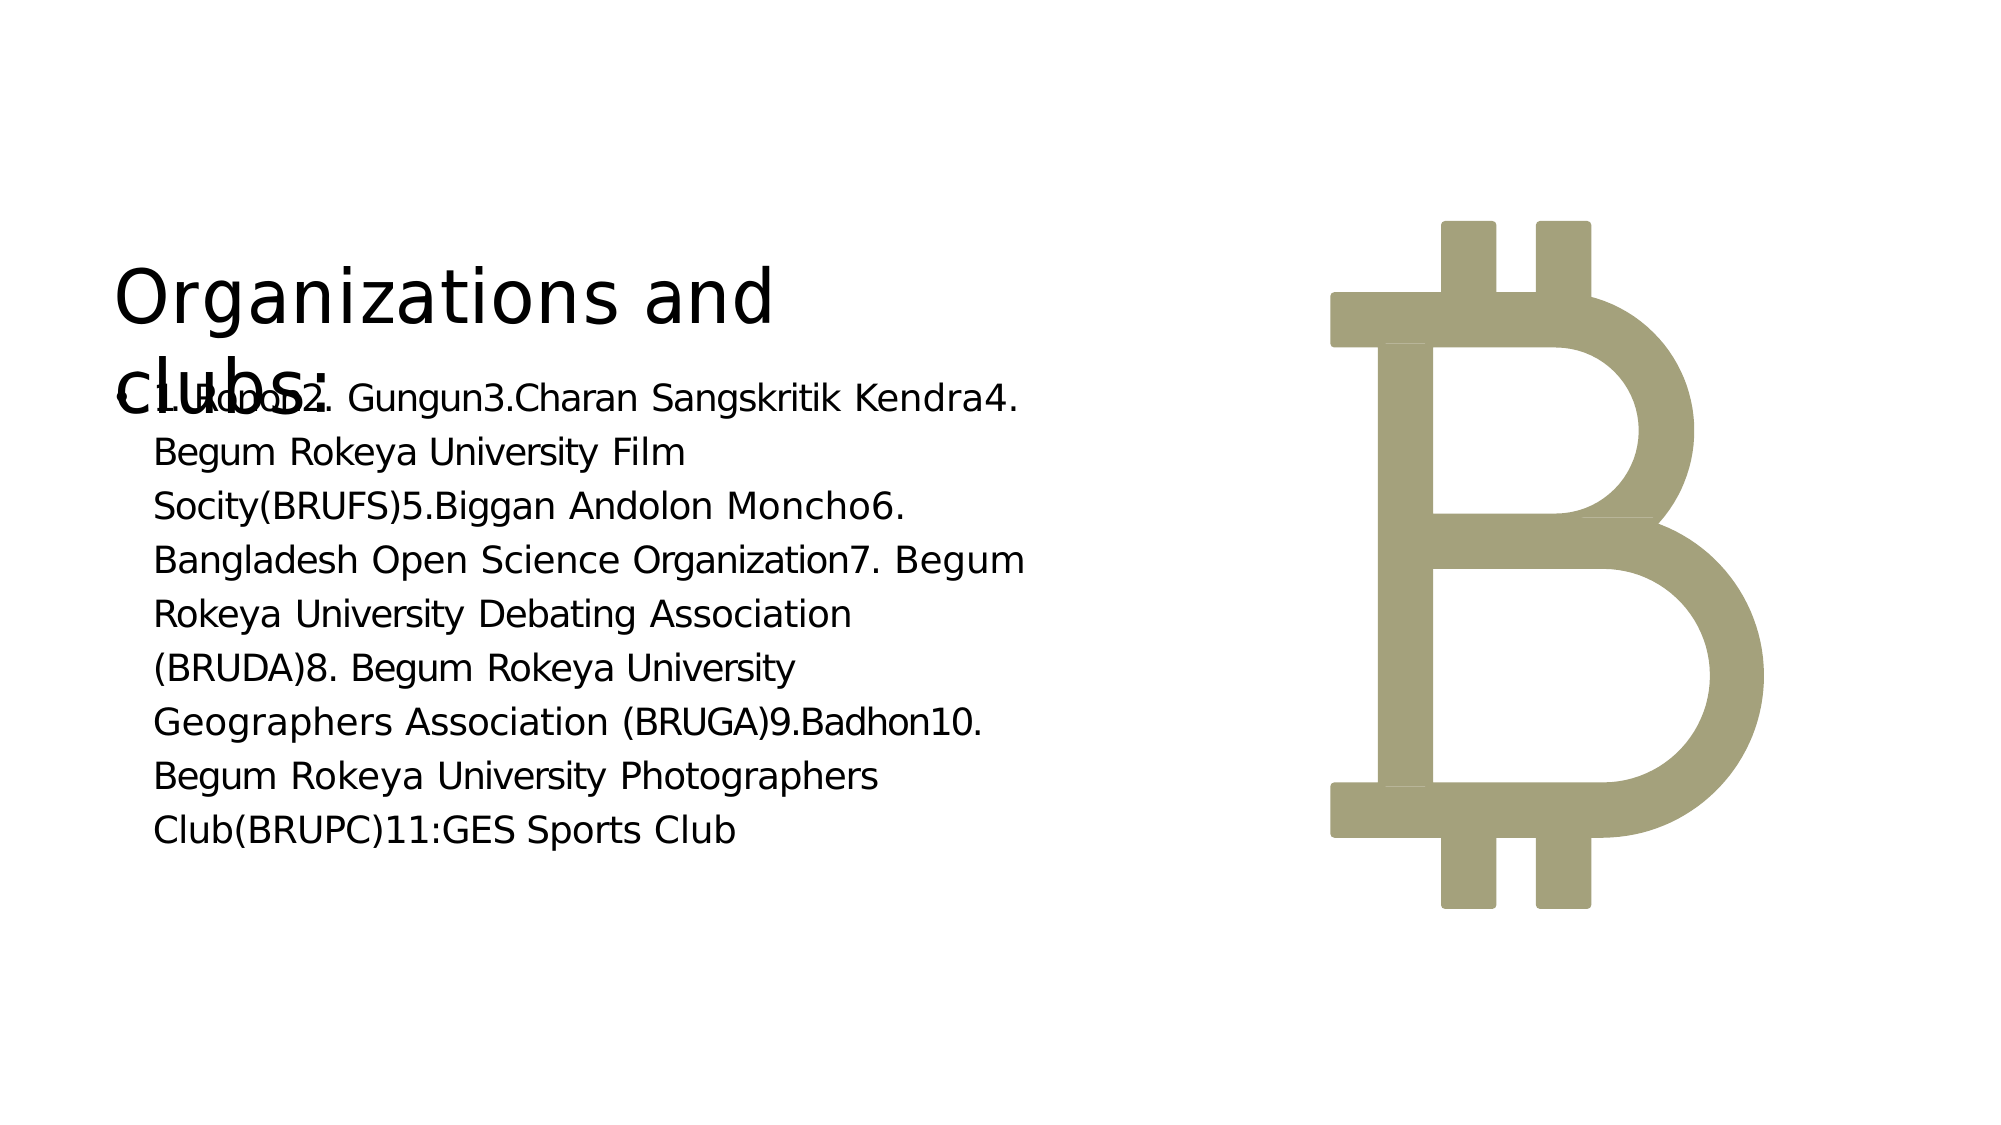

# Organizations and clubs:
1. Ronon2. Gungun3.Charan Sangskritik Kendra4. Begum Rokeya University Film Socity(BRUFS)5.Biggan Andolon Moncho6. Bangladesh Open Science Organization7. Begum Rokeya University Debating Association (BRUDA)8. Begum Rokeya University Geographers Association (BRUGA)9.Badhon10. Begum Rokeya University Photographers Club(BRUPC)11:GES Sports Club